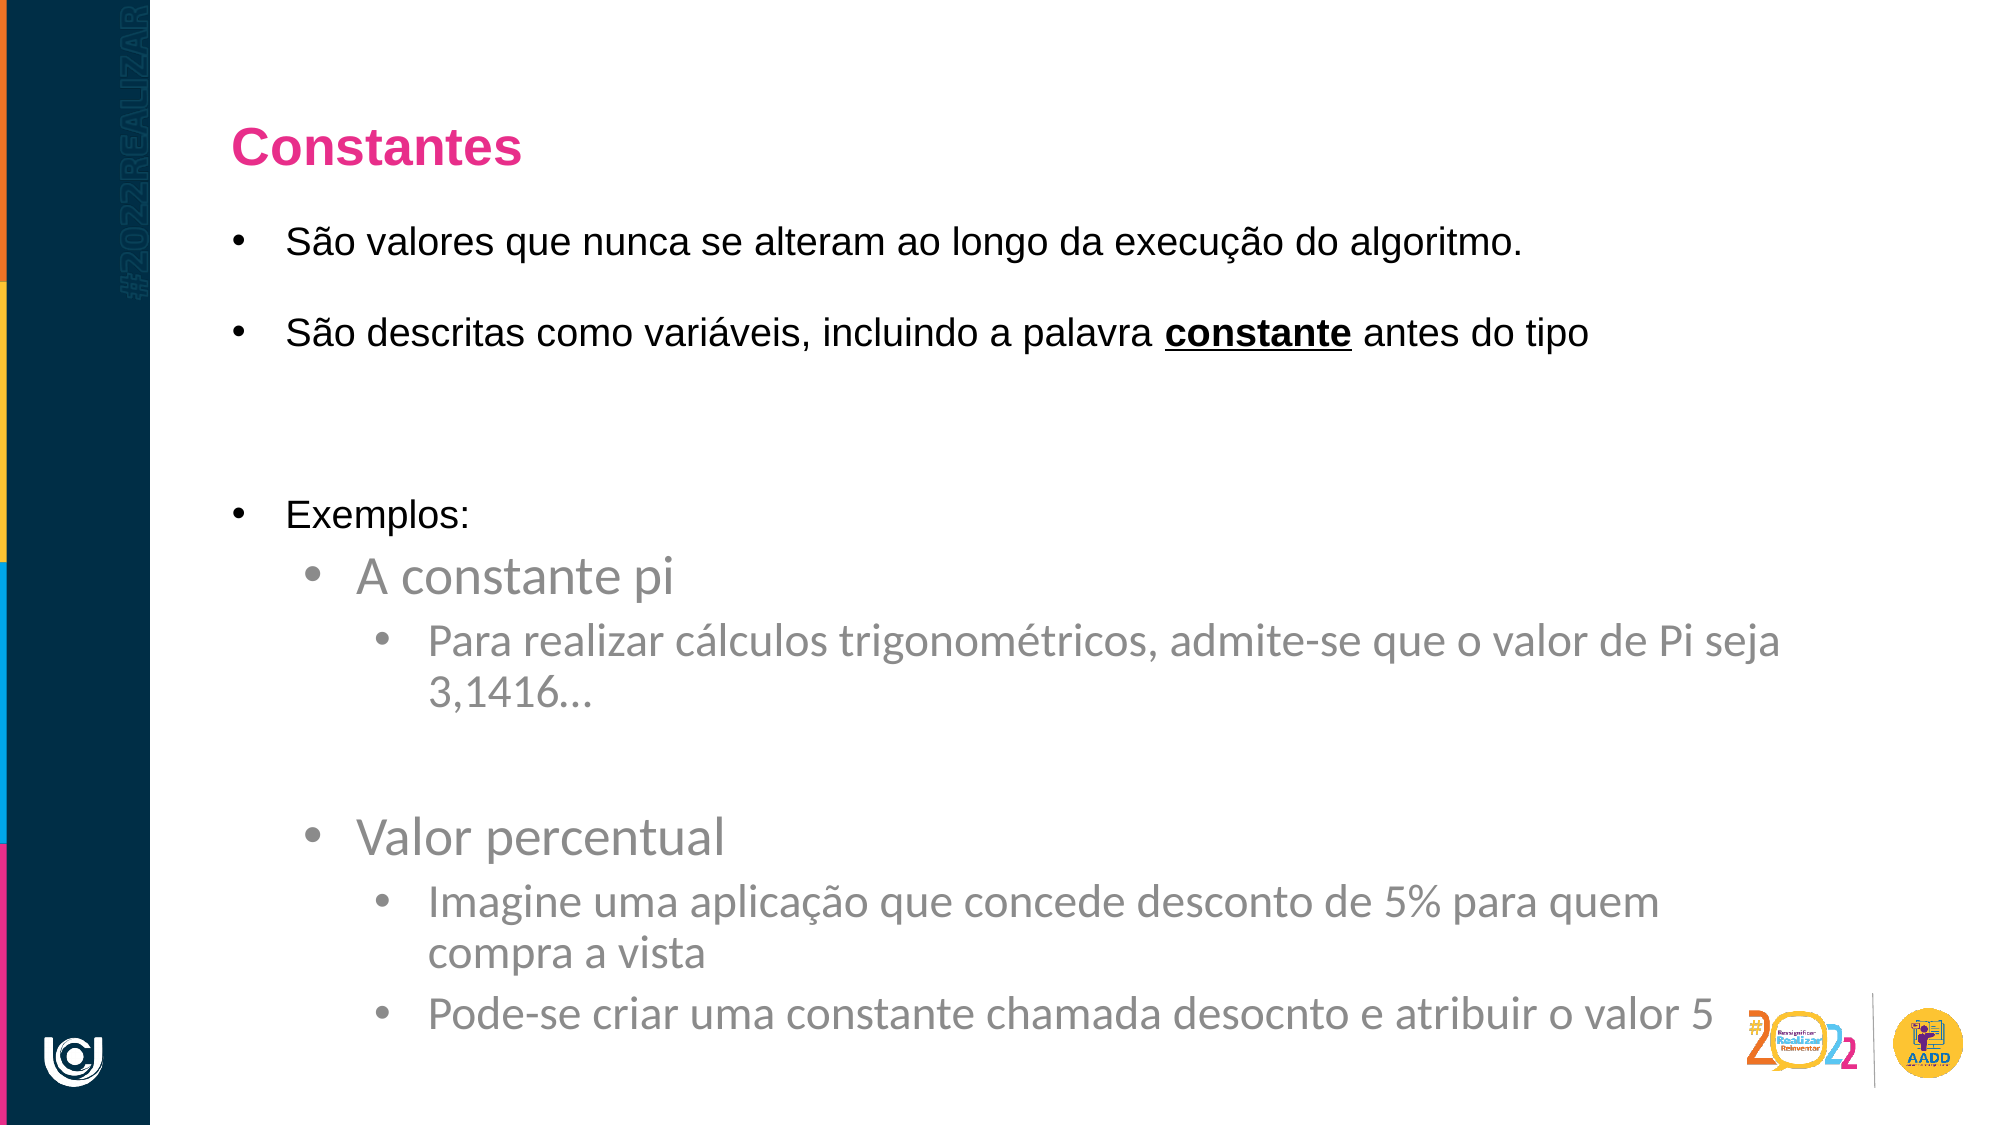

Constantes
São valores que nunca se alteram ao longo da execução do algoritmo.
São descritas como variáveis, incluindo a palavra constante antes do tipo

Exemplos:
A constante pi
Para realizar cálculos trigonométricos, admite-se que o valor de Pi seja 3,1416…

Valor percentual
Imagine uma aplicação que concede desconto de 5% para quem compra a vista
Pode-se criar uma constante chamada desocnto e atribuir o valor 5